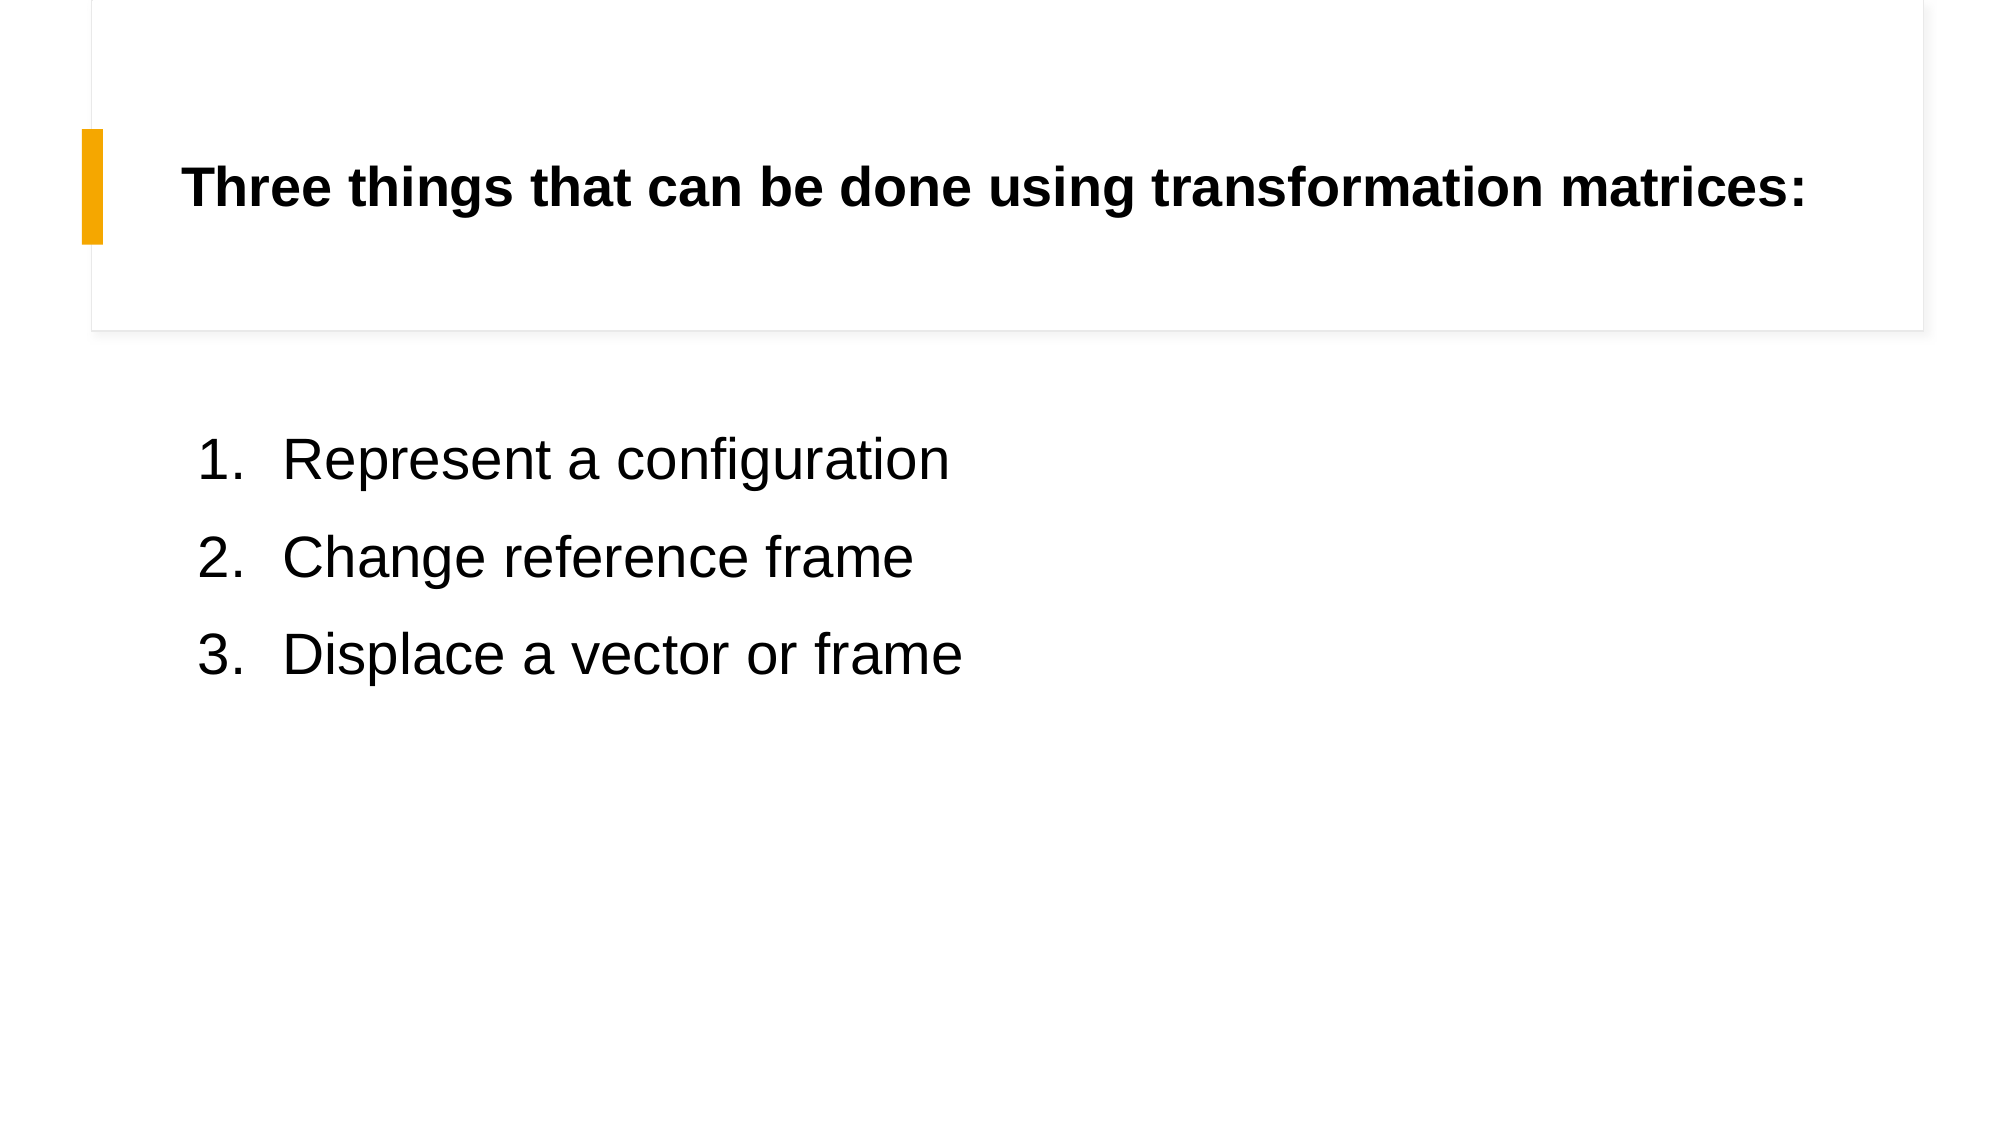

# Three things that can be done using transformation matrices:
Represent a configuration
Change reference frame
Displace a vector or frame